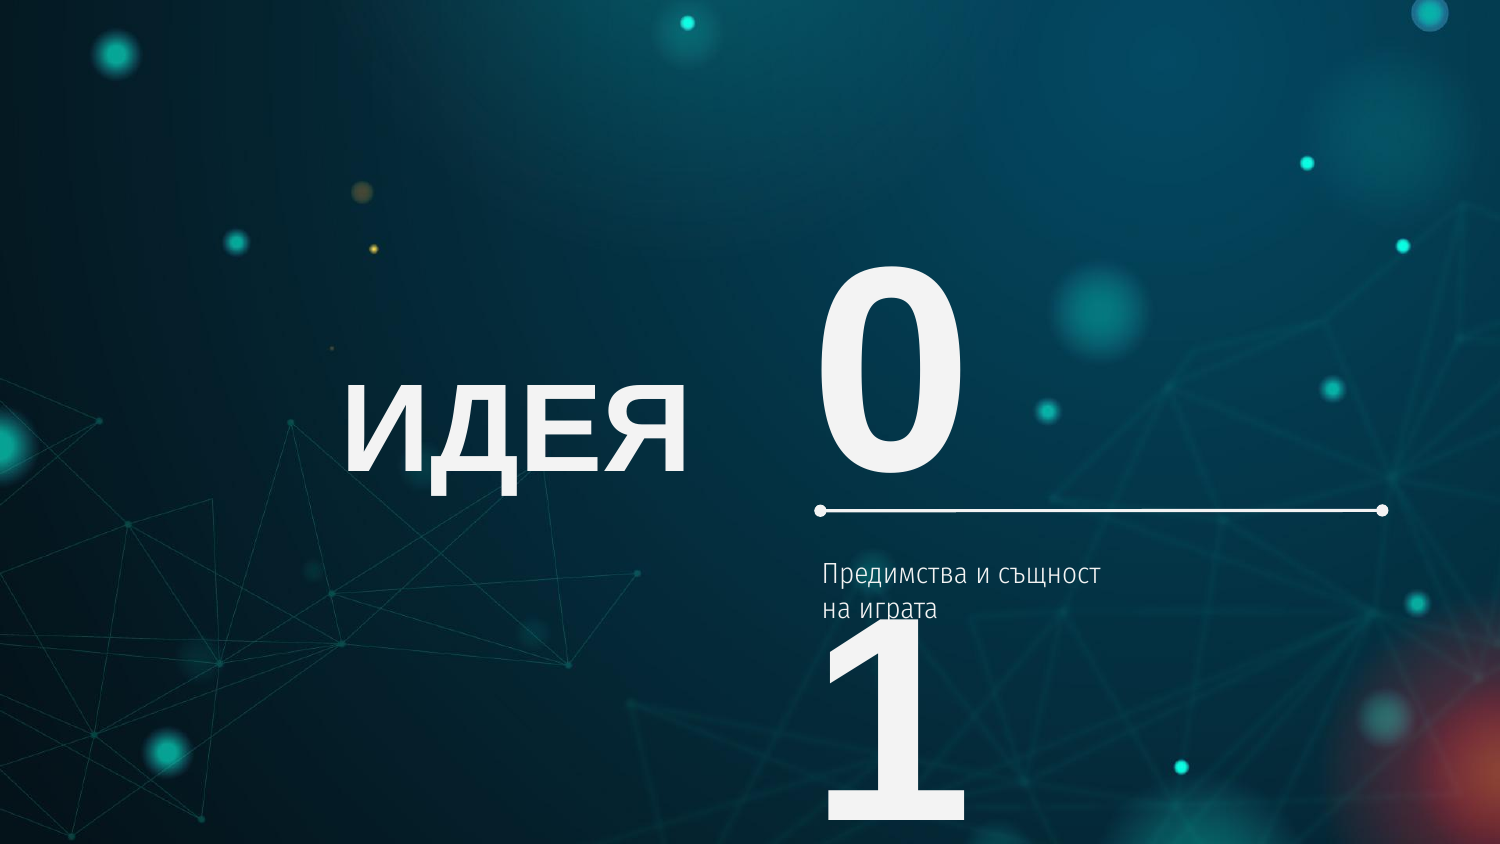

# ИДЕЯ
01
Предимства и същност на играта